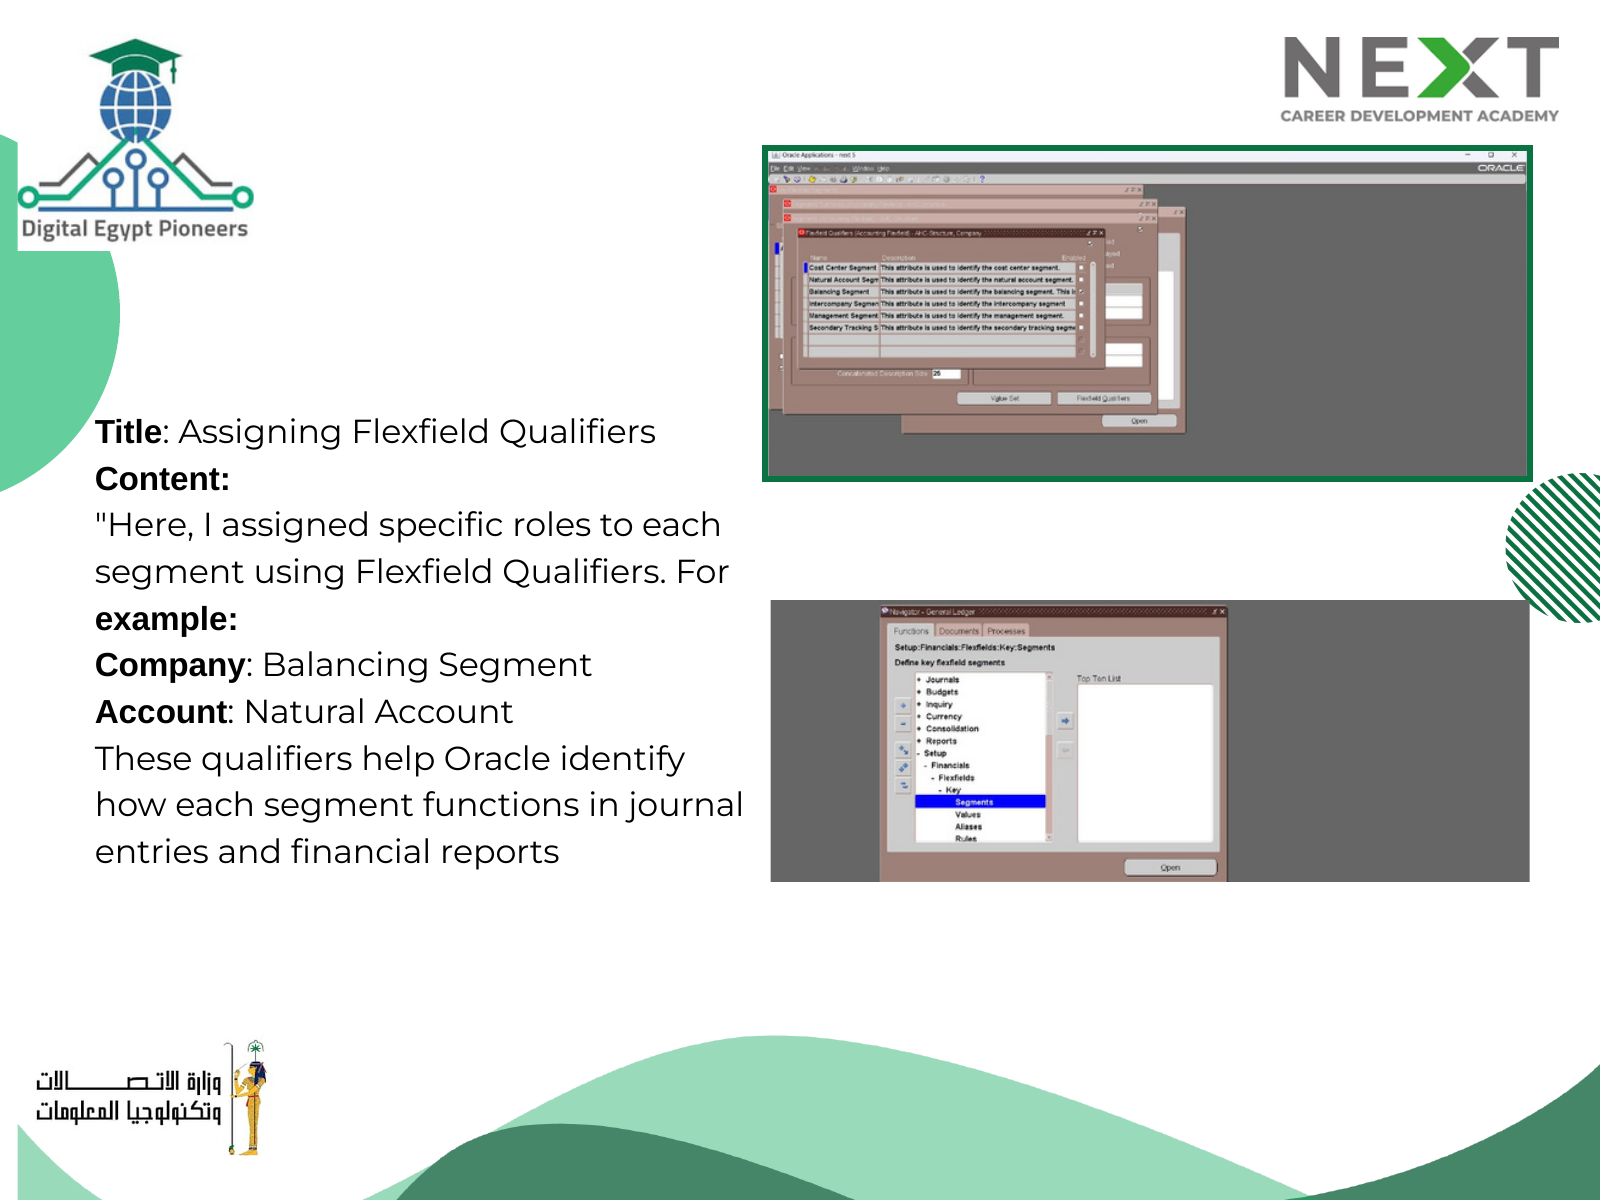

Title: Assigning Flexfield Qualifiers
Content:
"Here, I assigned specific roles to each segment using Flexfield Qualifiers. For example:
Company: Balancing Segment
Account: Natural Account
These qualifiers help Oracle identify how each segment functions in journal entries and financial reports